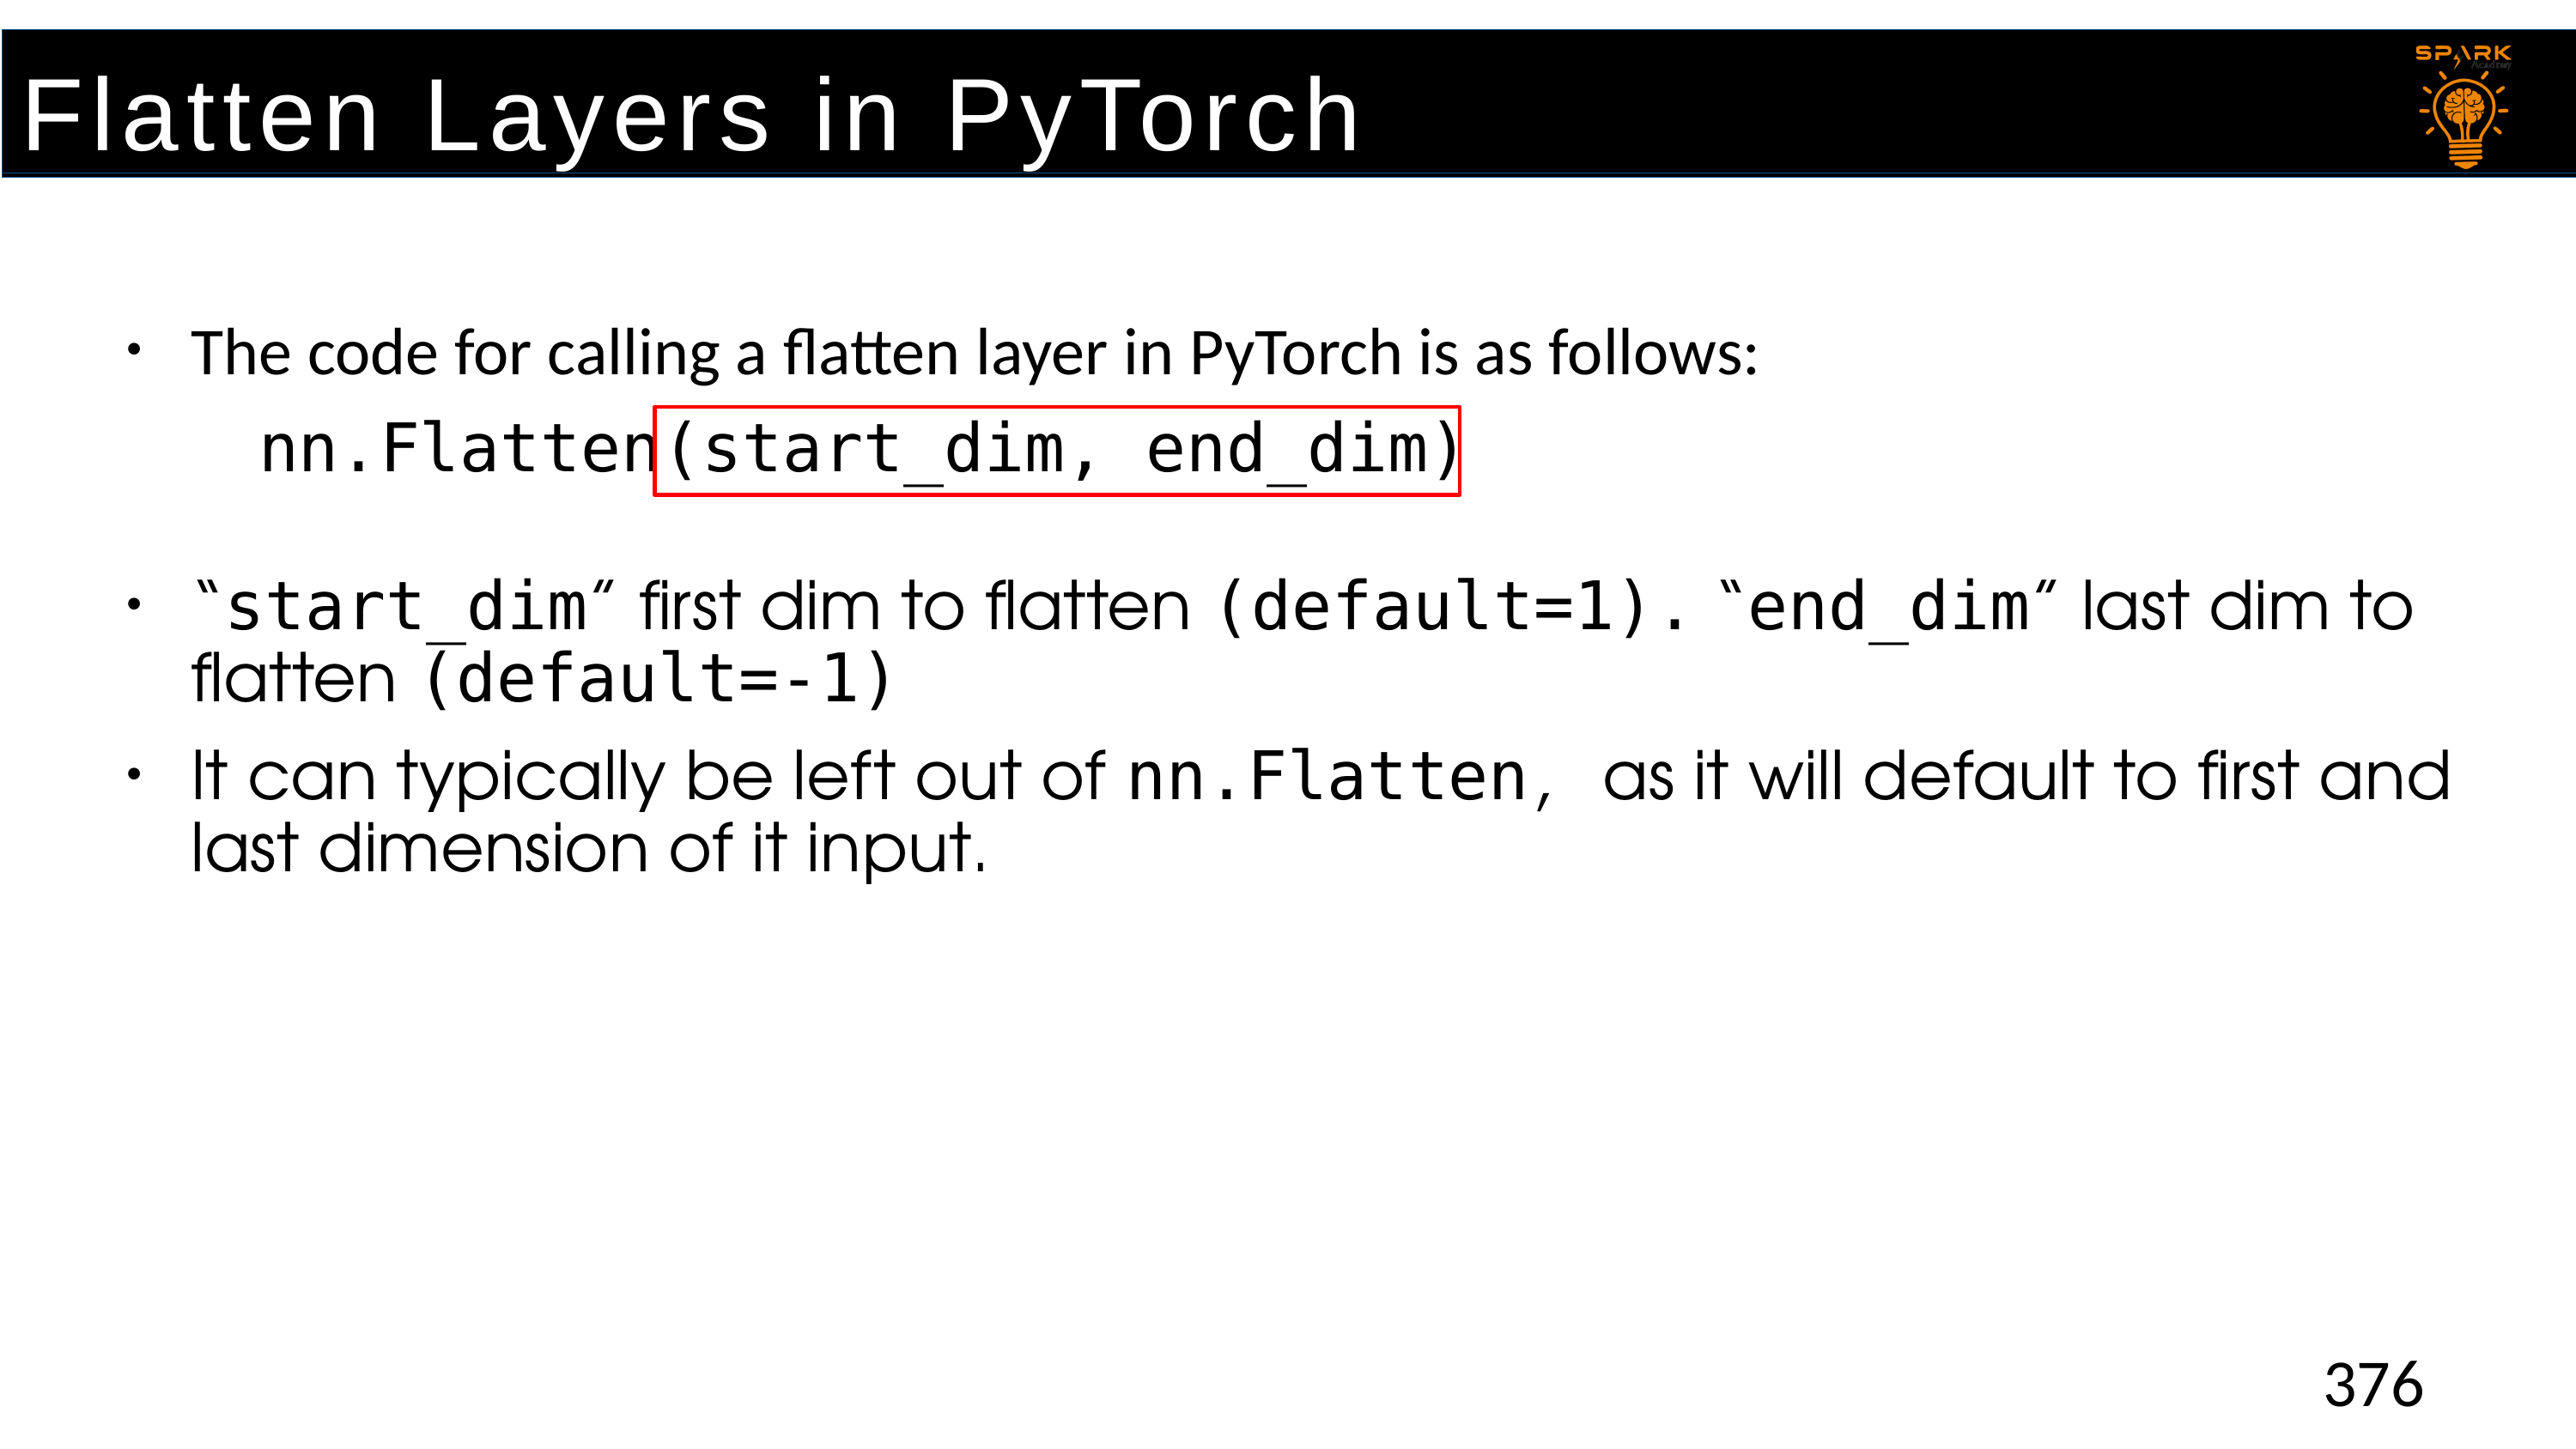

Flatten Layers in PyTorch

The code for calling a flatten layer in PyTorch is as follows:
	nn.Flatten(start_dim, end_dim)

“start_dim” first dim to flatten (default=1). “end_dim” last dim to flatten (default=-1)
It can typically be left out of nn.Flatten, as it will default to first and last dimension of it input.

376
376